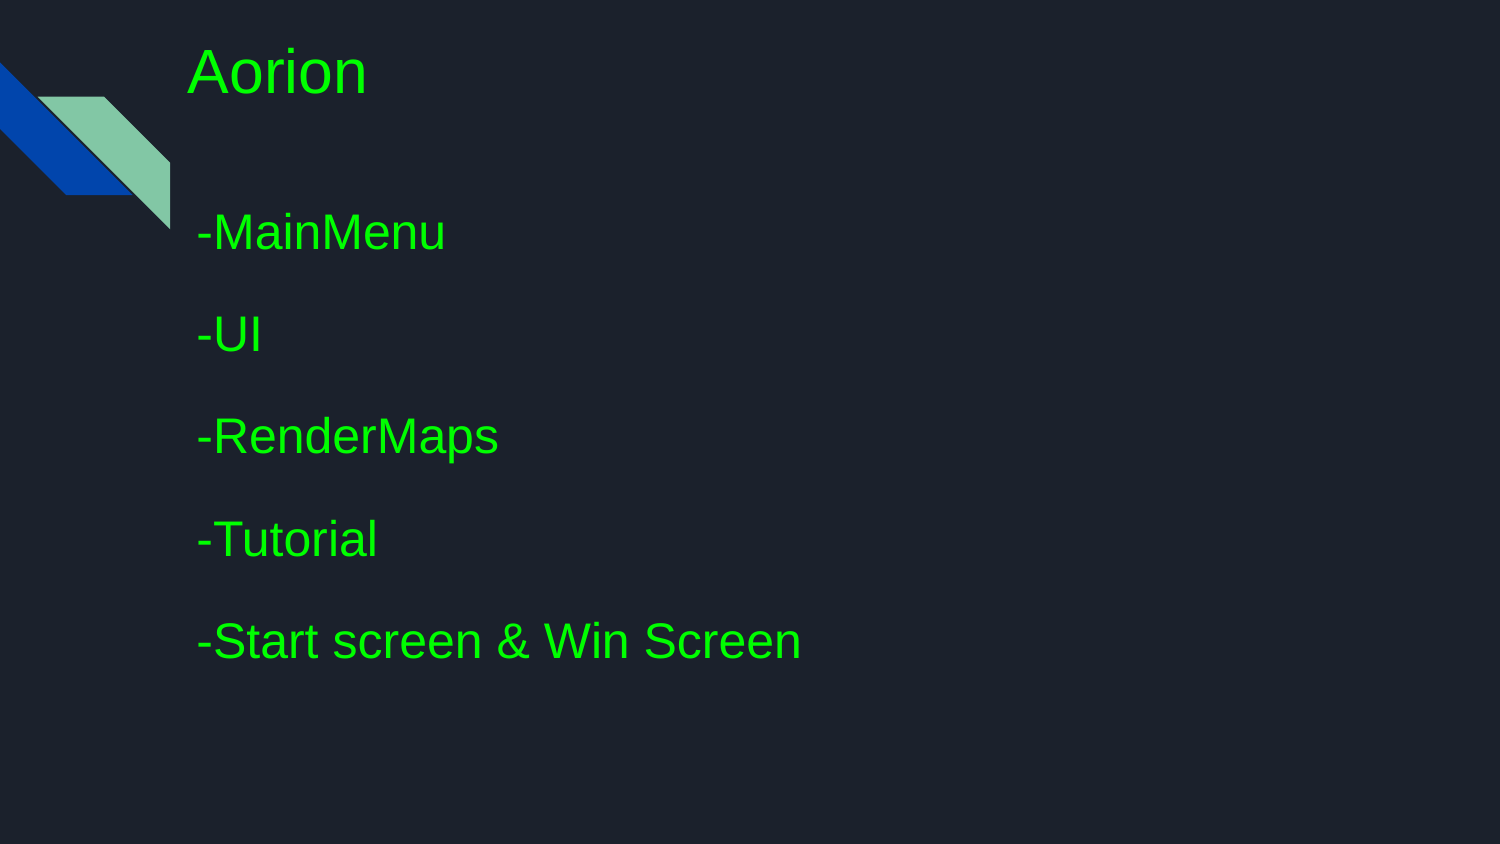

# Aorion
-MainMenu
-UI
-RenderMaps
-Tutorial
-Start screen & Win Screen